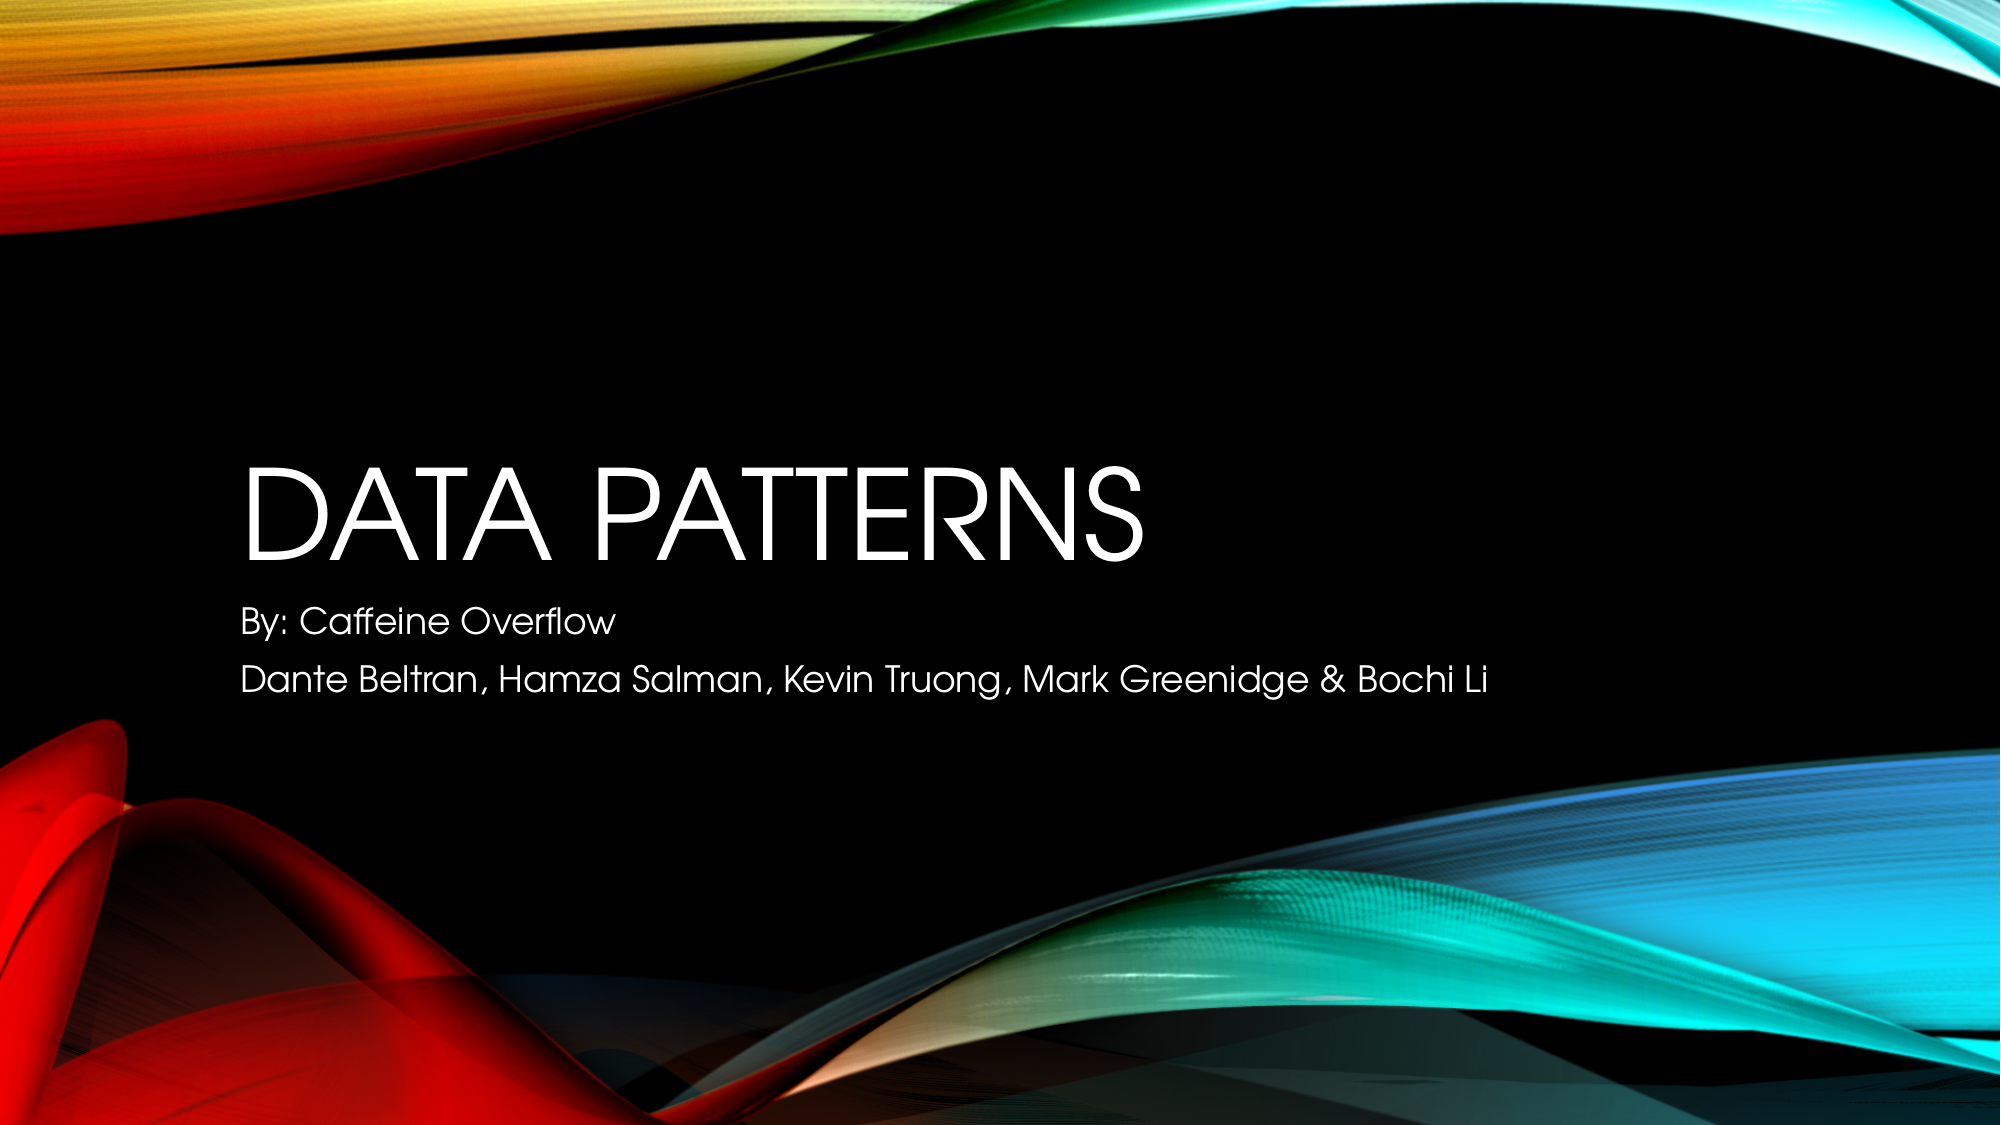

# Data Patterns
By: Caffeine Overflow
Dante Beltran, Hamza Salman, Kevin Truong, Mark Greenidge & Bochi Li